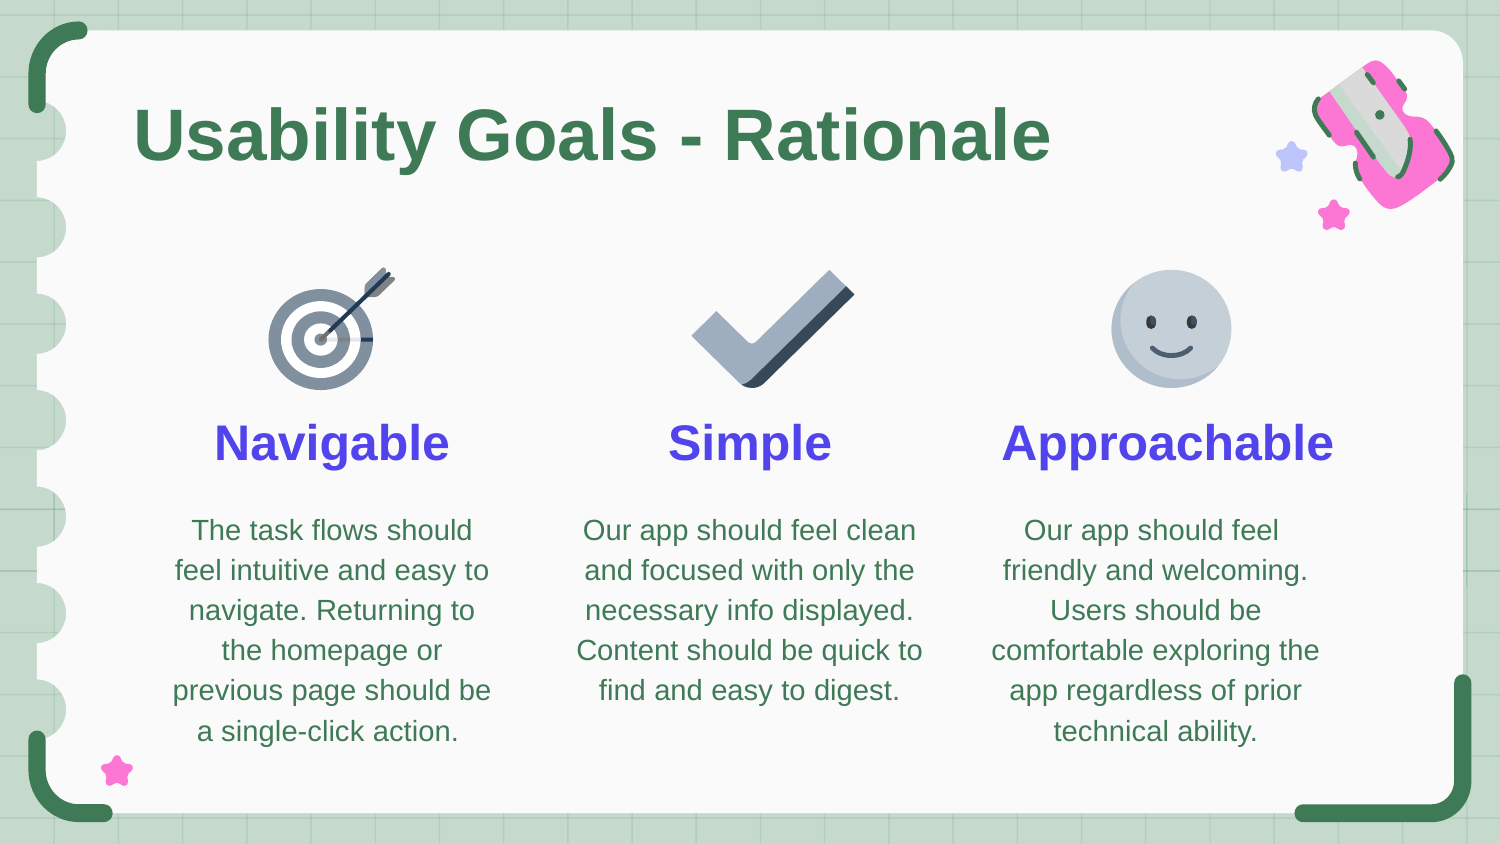

# Usability Goals - Rationale

Approachable
Navigable
Simple
The task flows should feel intuitive and easy to navigate. Returning to the homepage or previous page should be a single-click action.
Our app should feel clean and focused with only the necessary info displayed. Content should be quick to find and easy to digest.
Our app should feel  friendly and welcoming. Users should be comfortable exploring the app regardless of prior technical ability.